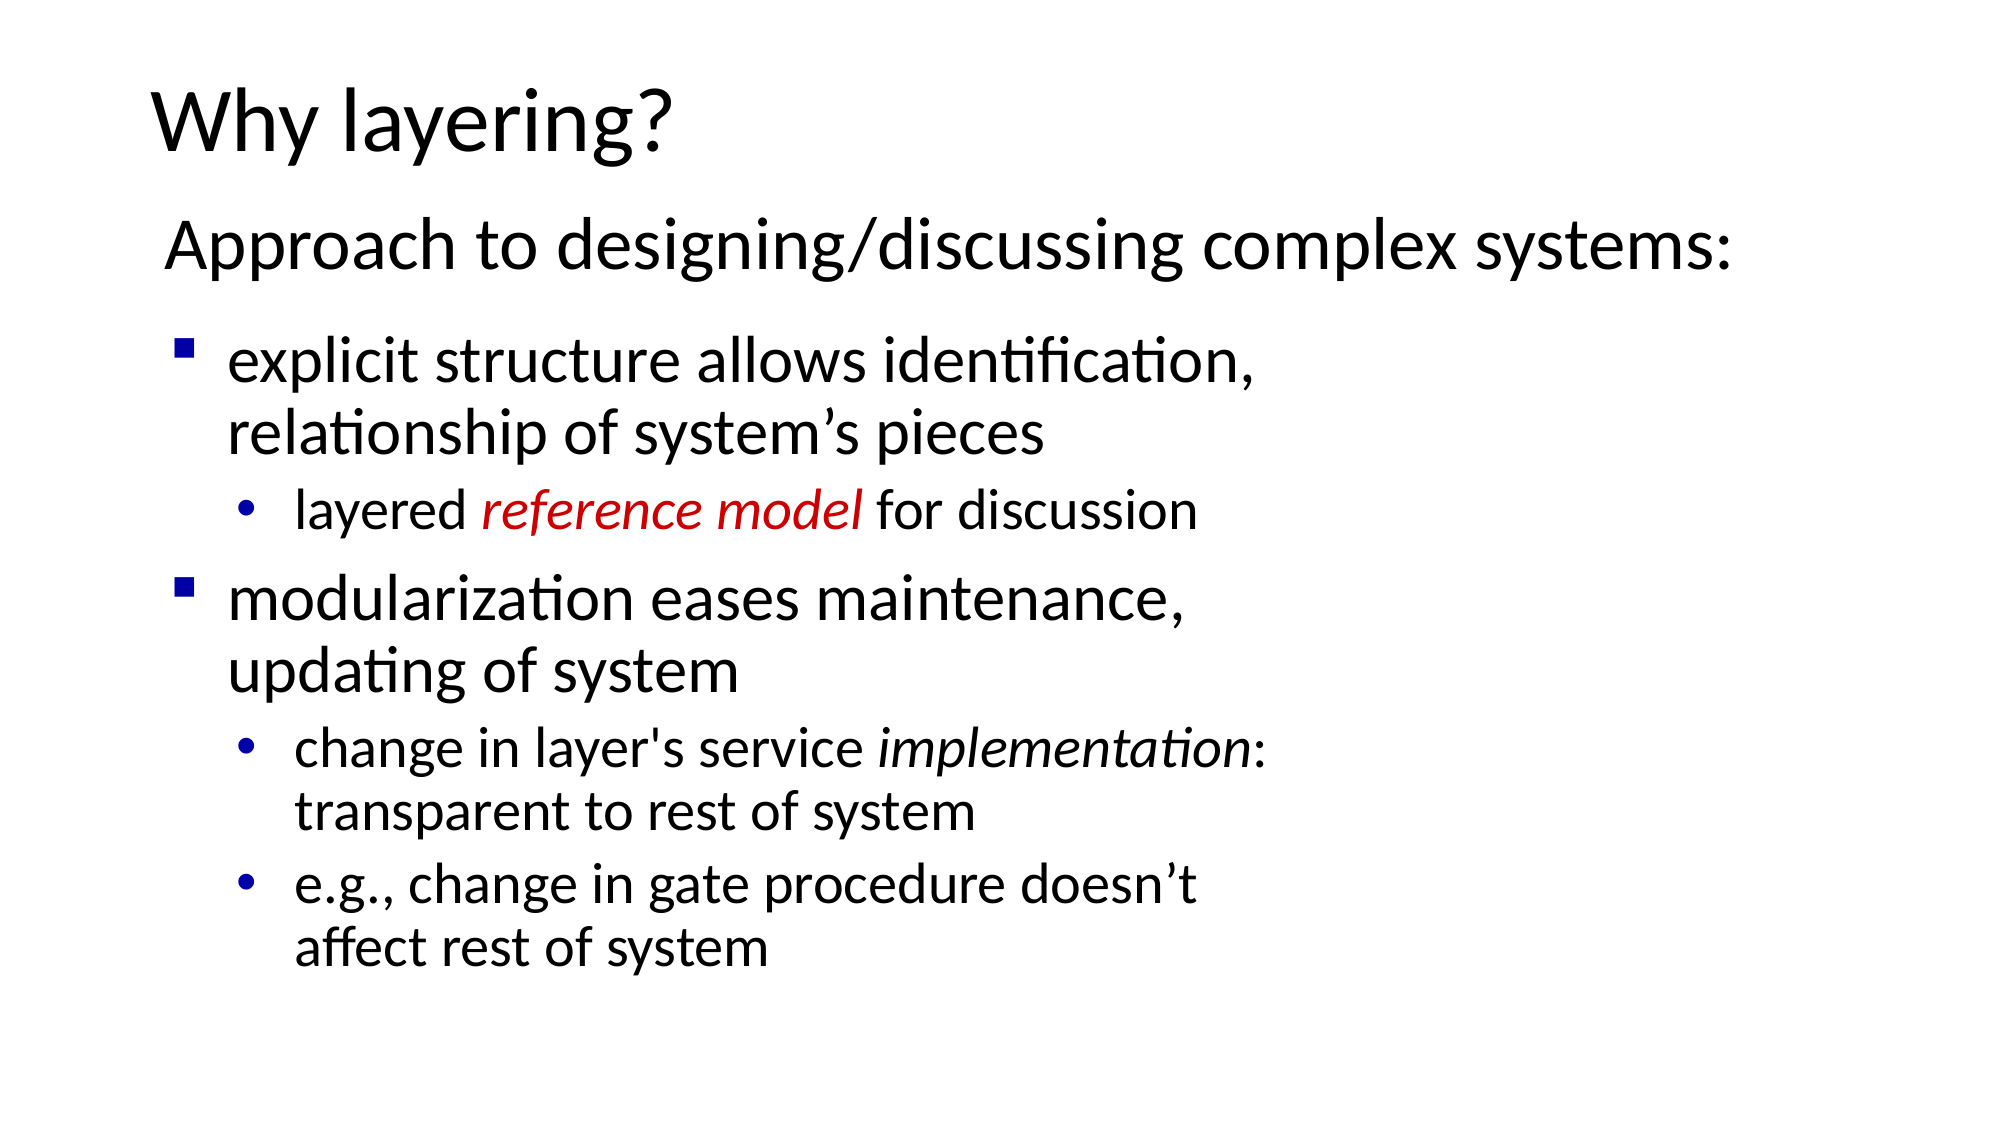

# Why layering?
Approach to designing/discussing complex systems:
explicit structure allows identification, relationship of system’s pieces
layered reference model for discussion
modularization eases maintenance, updating of system
change in layer's service implementation: transparent to rest of system
e.g., change in gate procedure doesn’t affect rest of system